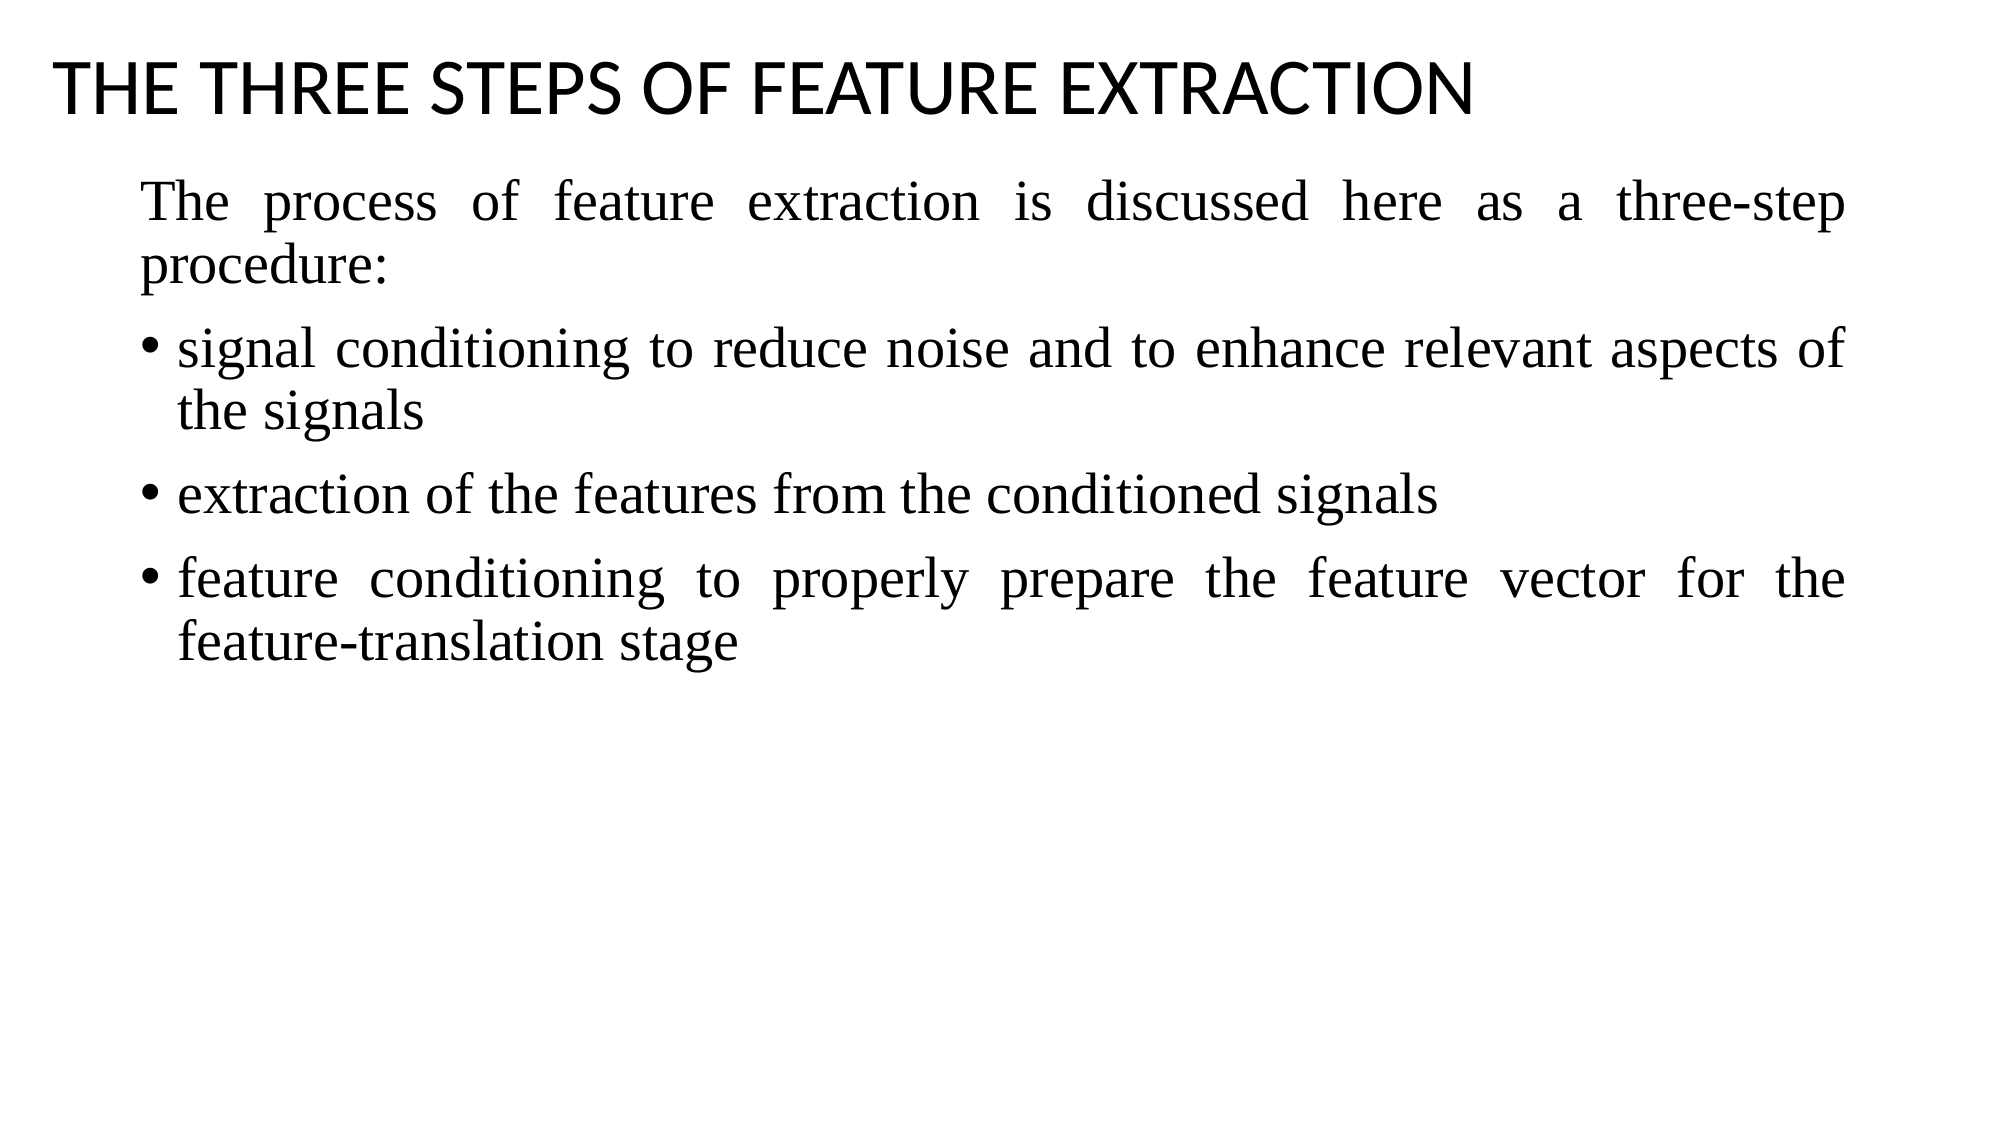

# THE THREE STEPS OF FEATURE EXTRACTION
The process of feature extraction is discussed here as a three-step procedure:
signal conditioning to reduce noise and to enhance relevant aspects of the signals
extraction of the features from the conditioned signals
feature conditioning to properly prepare the feature vector for the feature-translation stage